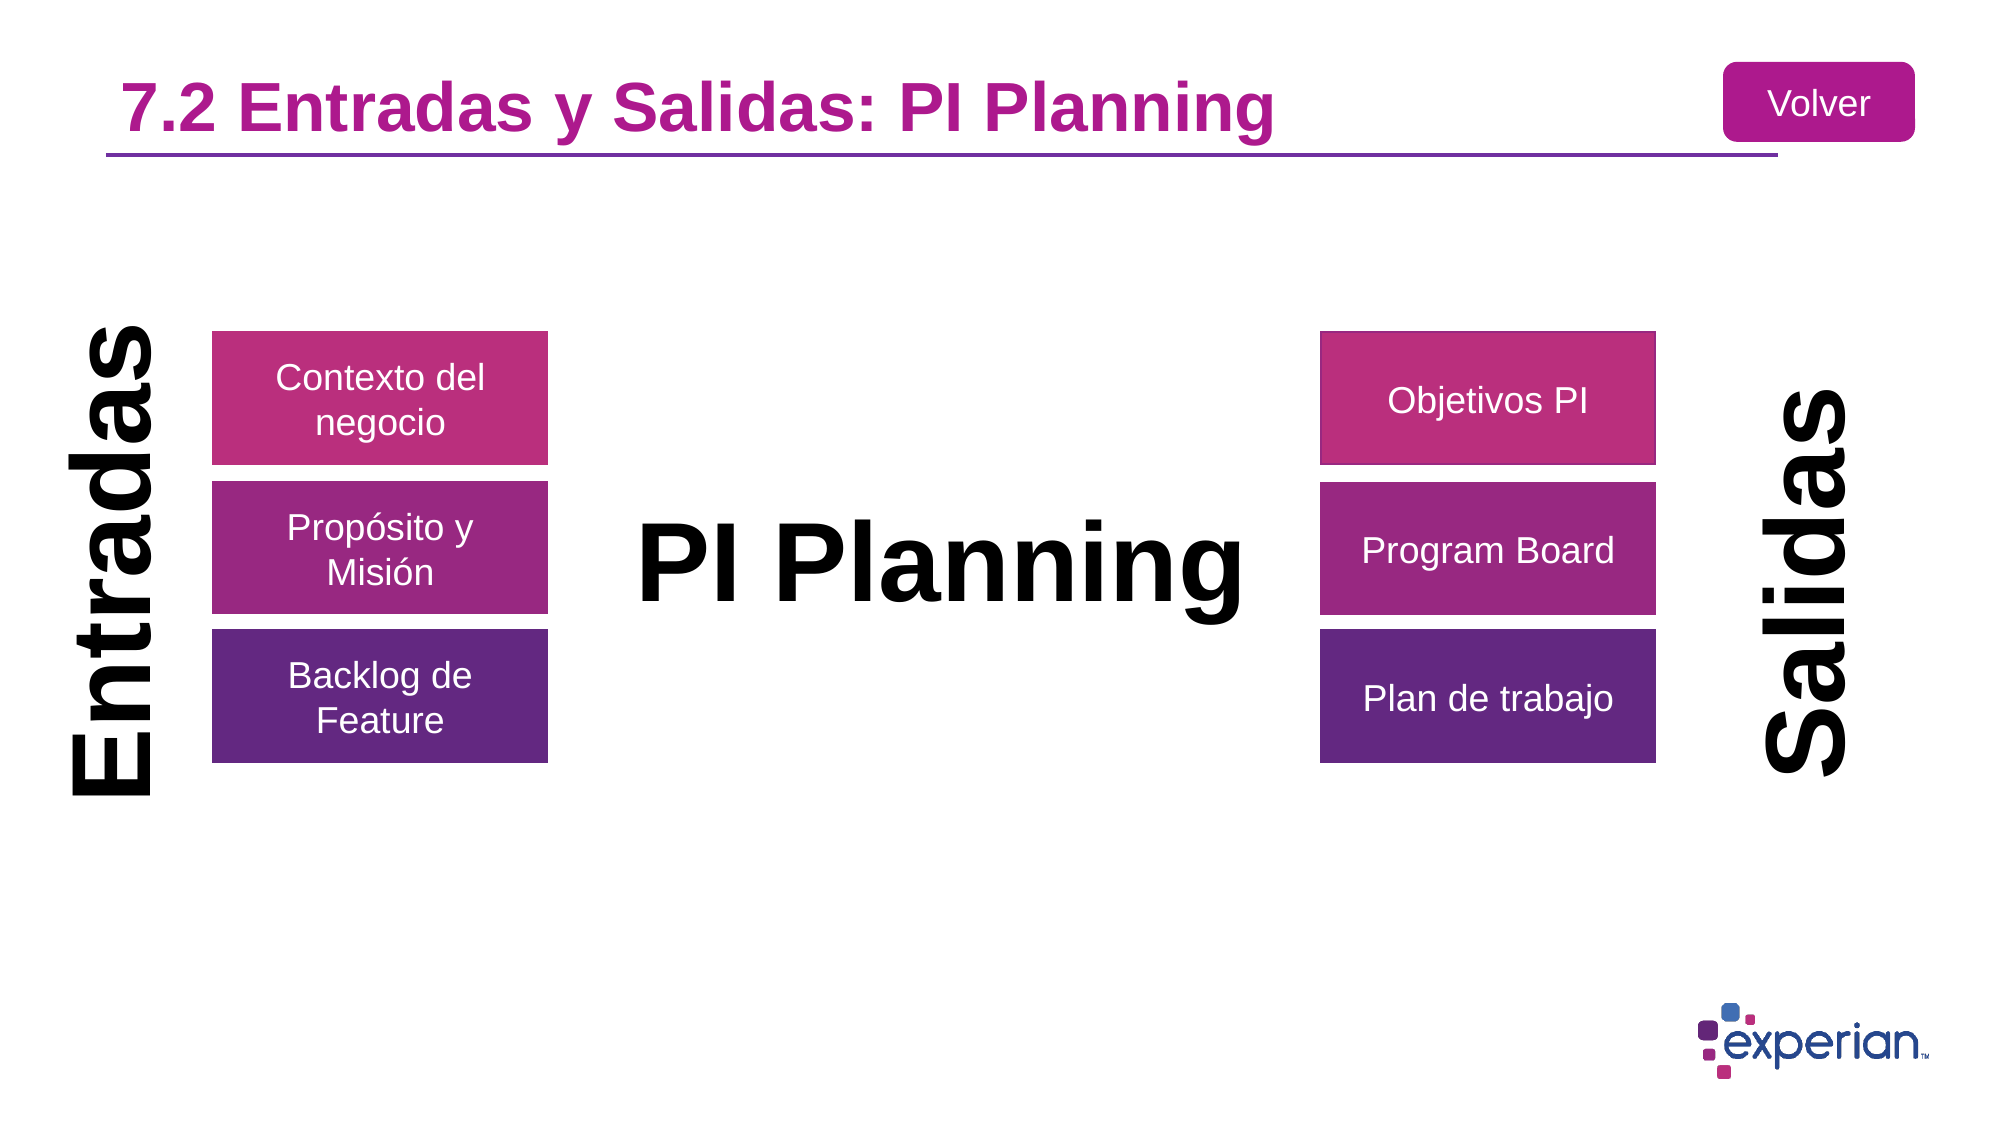

7.2 Entradas y Salidas: PI Planning
Volver
Contexto del negocio
Objetivos PI
Propósito y Misión
PI Planning
Program Board
Entradas
Salidas
Backlog de Feature
Plan de trabajo